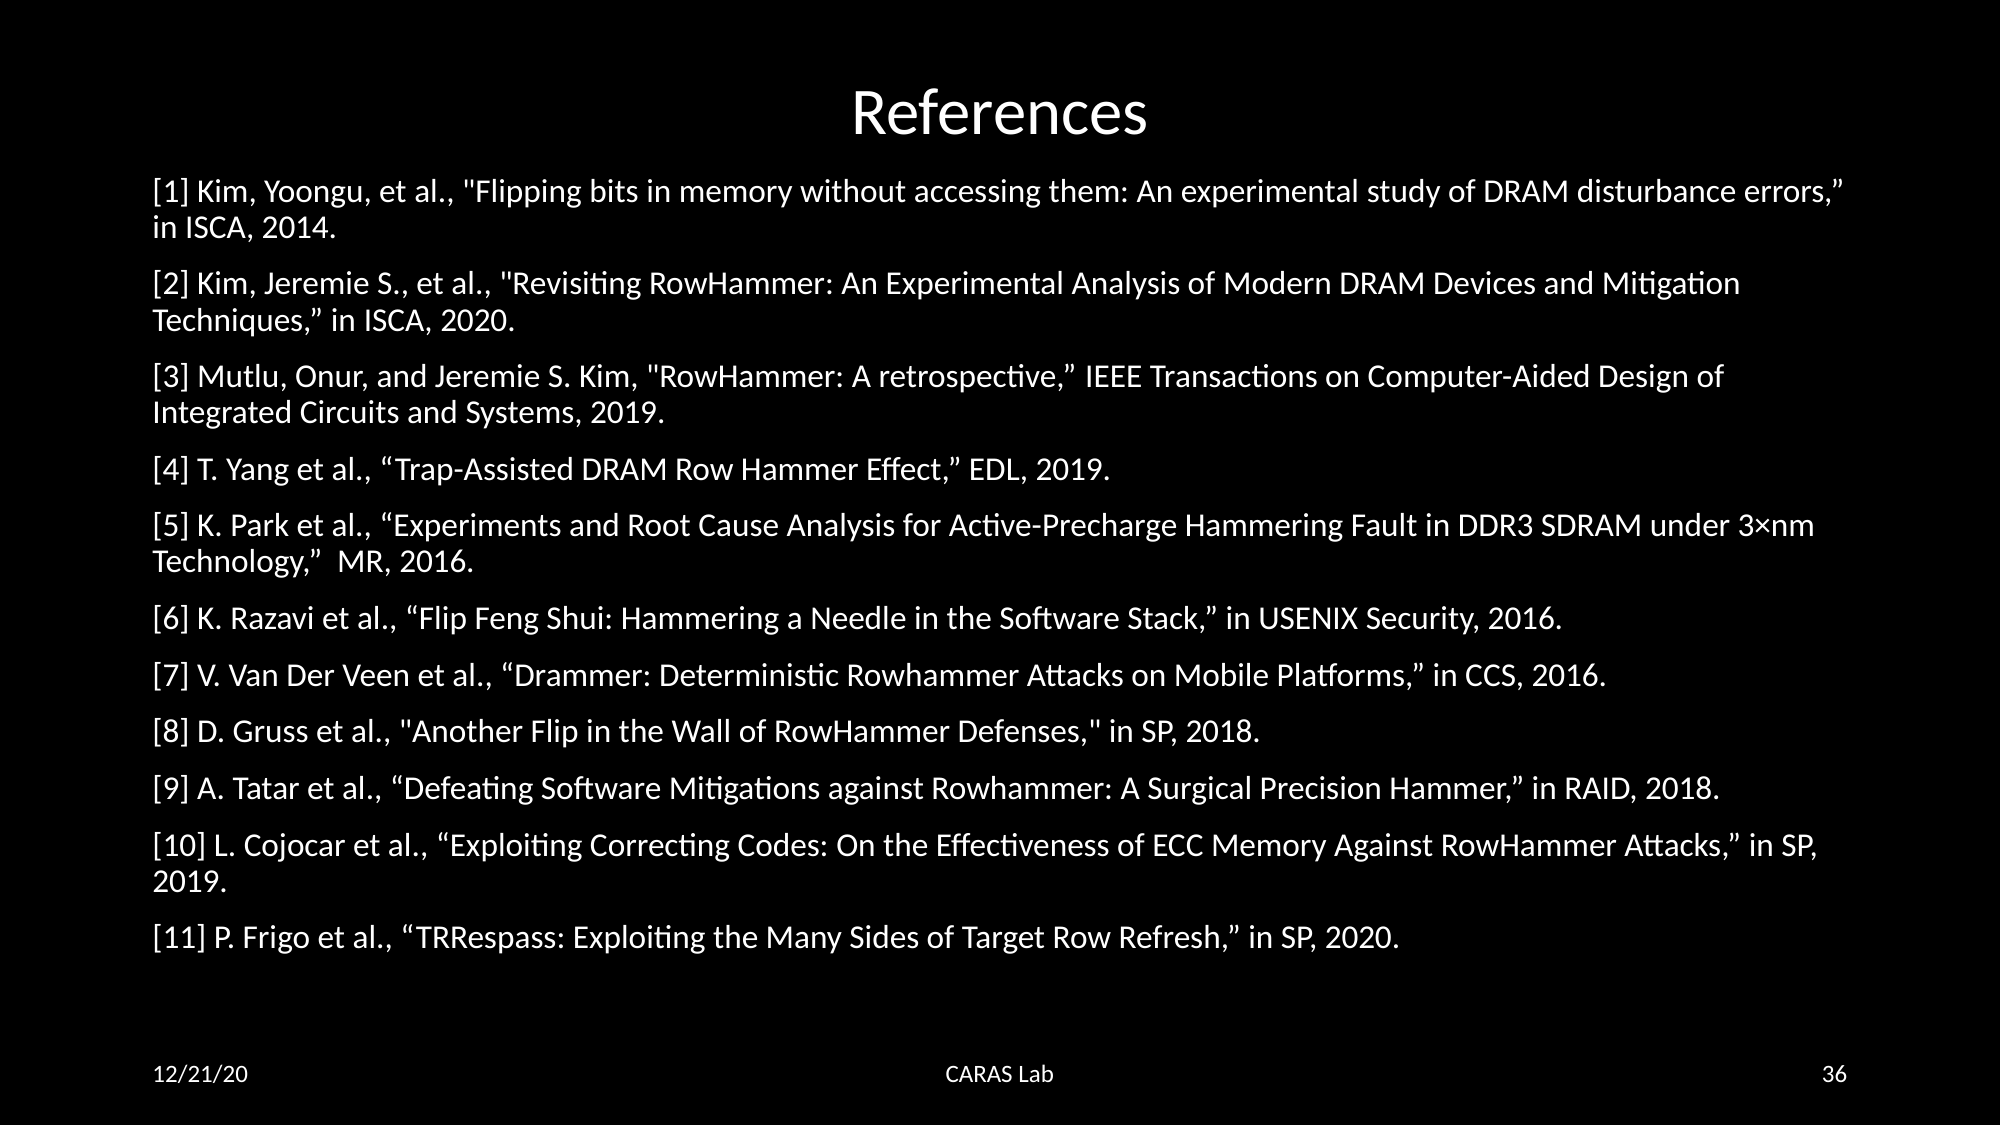

# References
[1] Kim, Yoongu, et al., "Flipping bits in memory without accessing them: An experimental study of DRAM disturbance errors,” in ISCA, 2014.
[2] Kim, Jeremie S., et al., "Revisiting RowHammer: An Experimental Analysis of Modern DRAM Devices and Mitigation Techniques,” in ISCA, 2020.
[3] Mutlu, Onur, and Jeremie S. Kim, "RowHammer: A retrospective,” IEEE Transactions on Computer-Aided Design of Integrated Circuits and Systems, 2019.
[4] T. Yang et al., “Trap-Assisted DRAM Row Hammer Effect,” EDL, 2019.
[5] K. Park et al., “Experiments and Root Cause Analysis for Active-Precharge Hammering Fault in DDR3 SDRAM under 3×nm Technology,”  MR, 2016.
[6] K. Razavi et al., “Flip Feng Shui: Hammering a Needle in the Software Stack,” in USENIX Security, 2016.
[7] V. Van Der Veen et al., “Drammer: Deterministic Rowhammer Attacks on Mobile Platforms,” in CCS, 2016.
[8] D. Gruss et al., "Another Flip in the Wall of RowHammer Defenses," in SP, 2018.
[9] A. Tatar et al., “Defeating Software Mitigations against Rowhammer: A Surgical Precision Hammer,” in RAID, 2018.
[10] L. Cojocar et al., “Exploiting Correcting Codes: On the Effectiveness of ECC Memory Against RowHammer Attacks,” in SP, 2019.
[11] P. Frigo et al., “TRRespass: Exploiting the Many Sides of Target Row Refresh,” in SP, 2020.

12/21/20
CARAS Lab
36